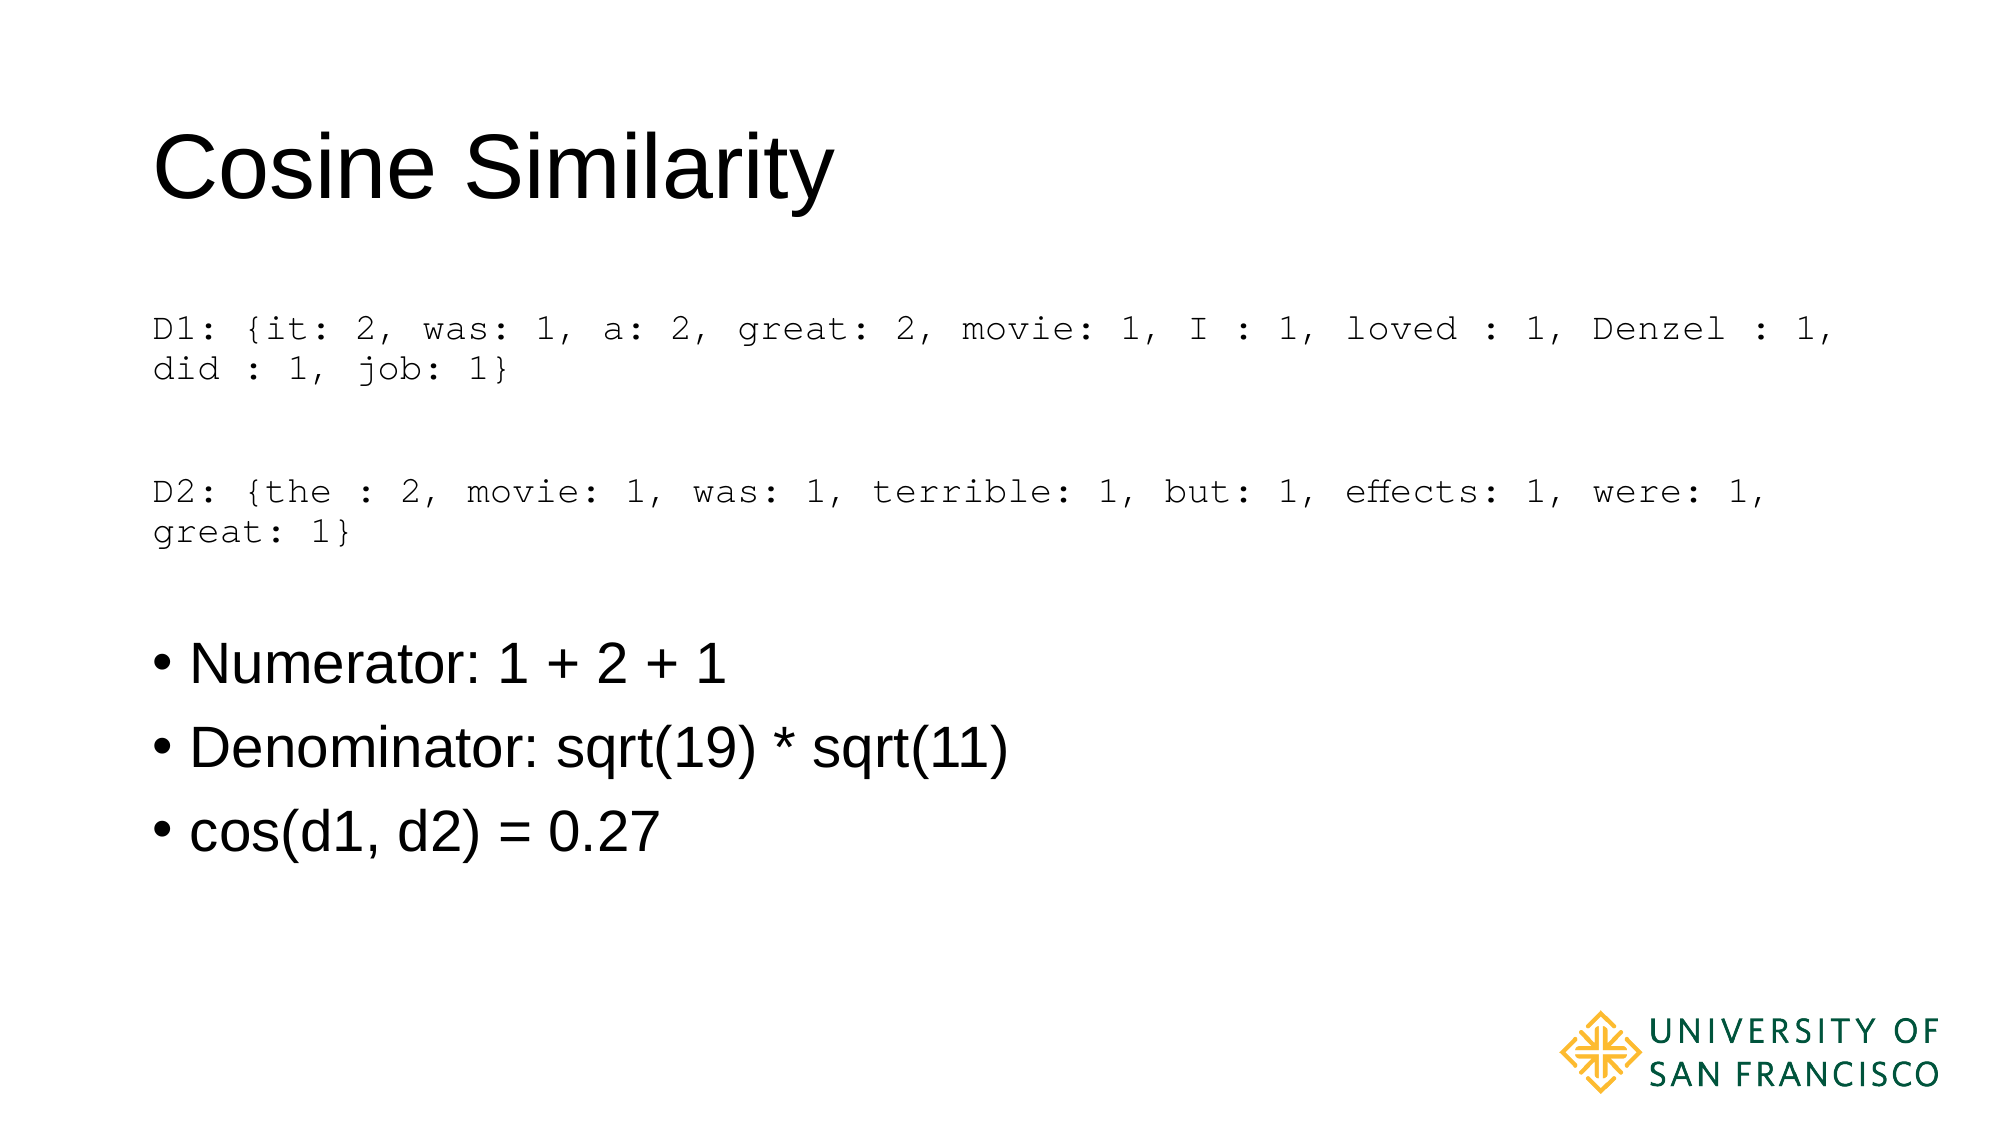

# Cosine Similarity
D1: {it: 2, was: 1, a: 2, great: 2, movie: 1, I : 1, loved : 1, Denzel : 1, did : 1, job: 1}

D2: {the : 2, movie: 1, was: 1, terrible: 1, but: 1, effects: 1, were: 1, great: 1}

Numerator: 1 + 2 + 1
Denominator: sqrt(19) * sqrt(11)
cos(d1, d2) = 0.27